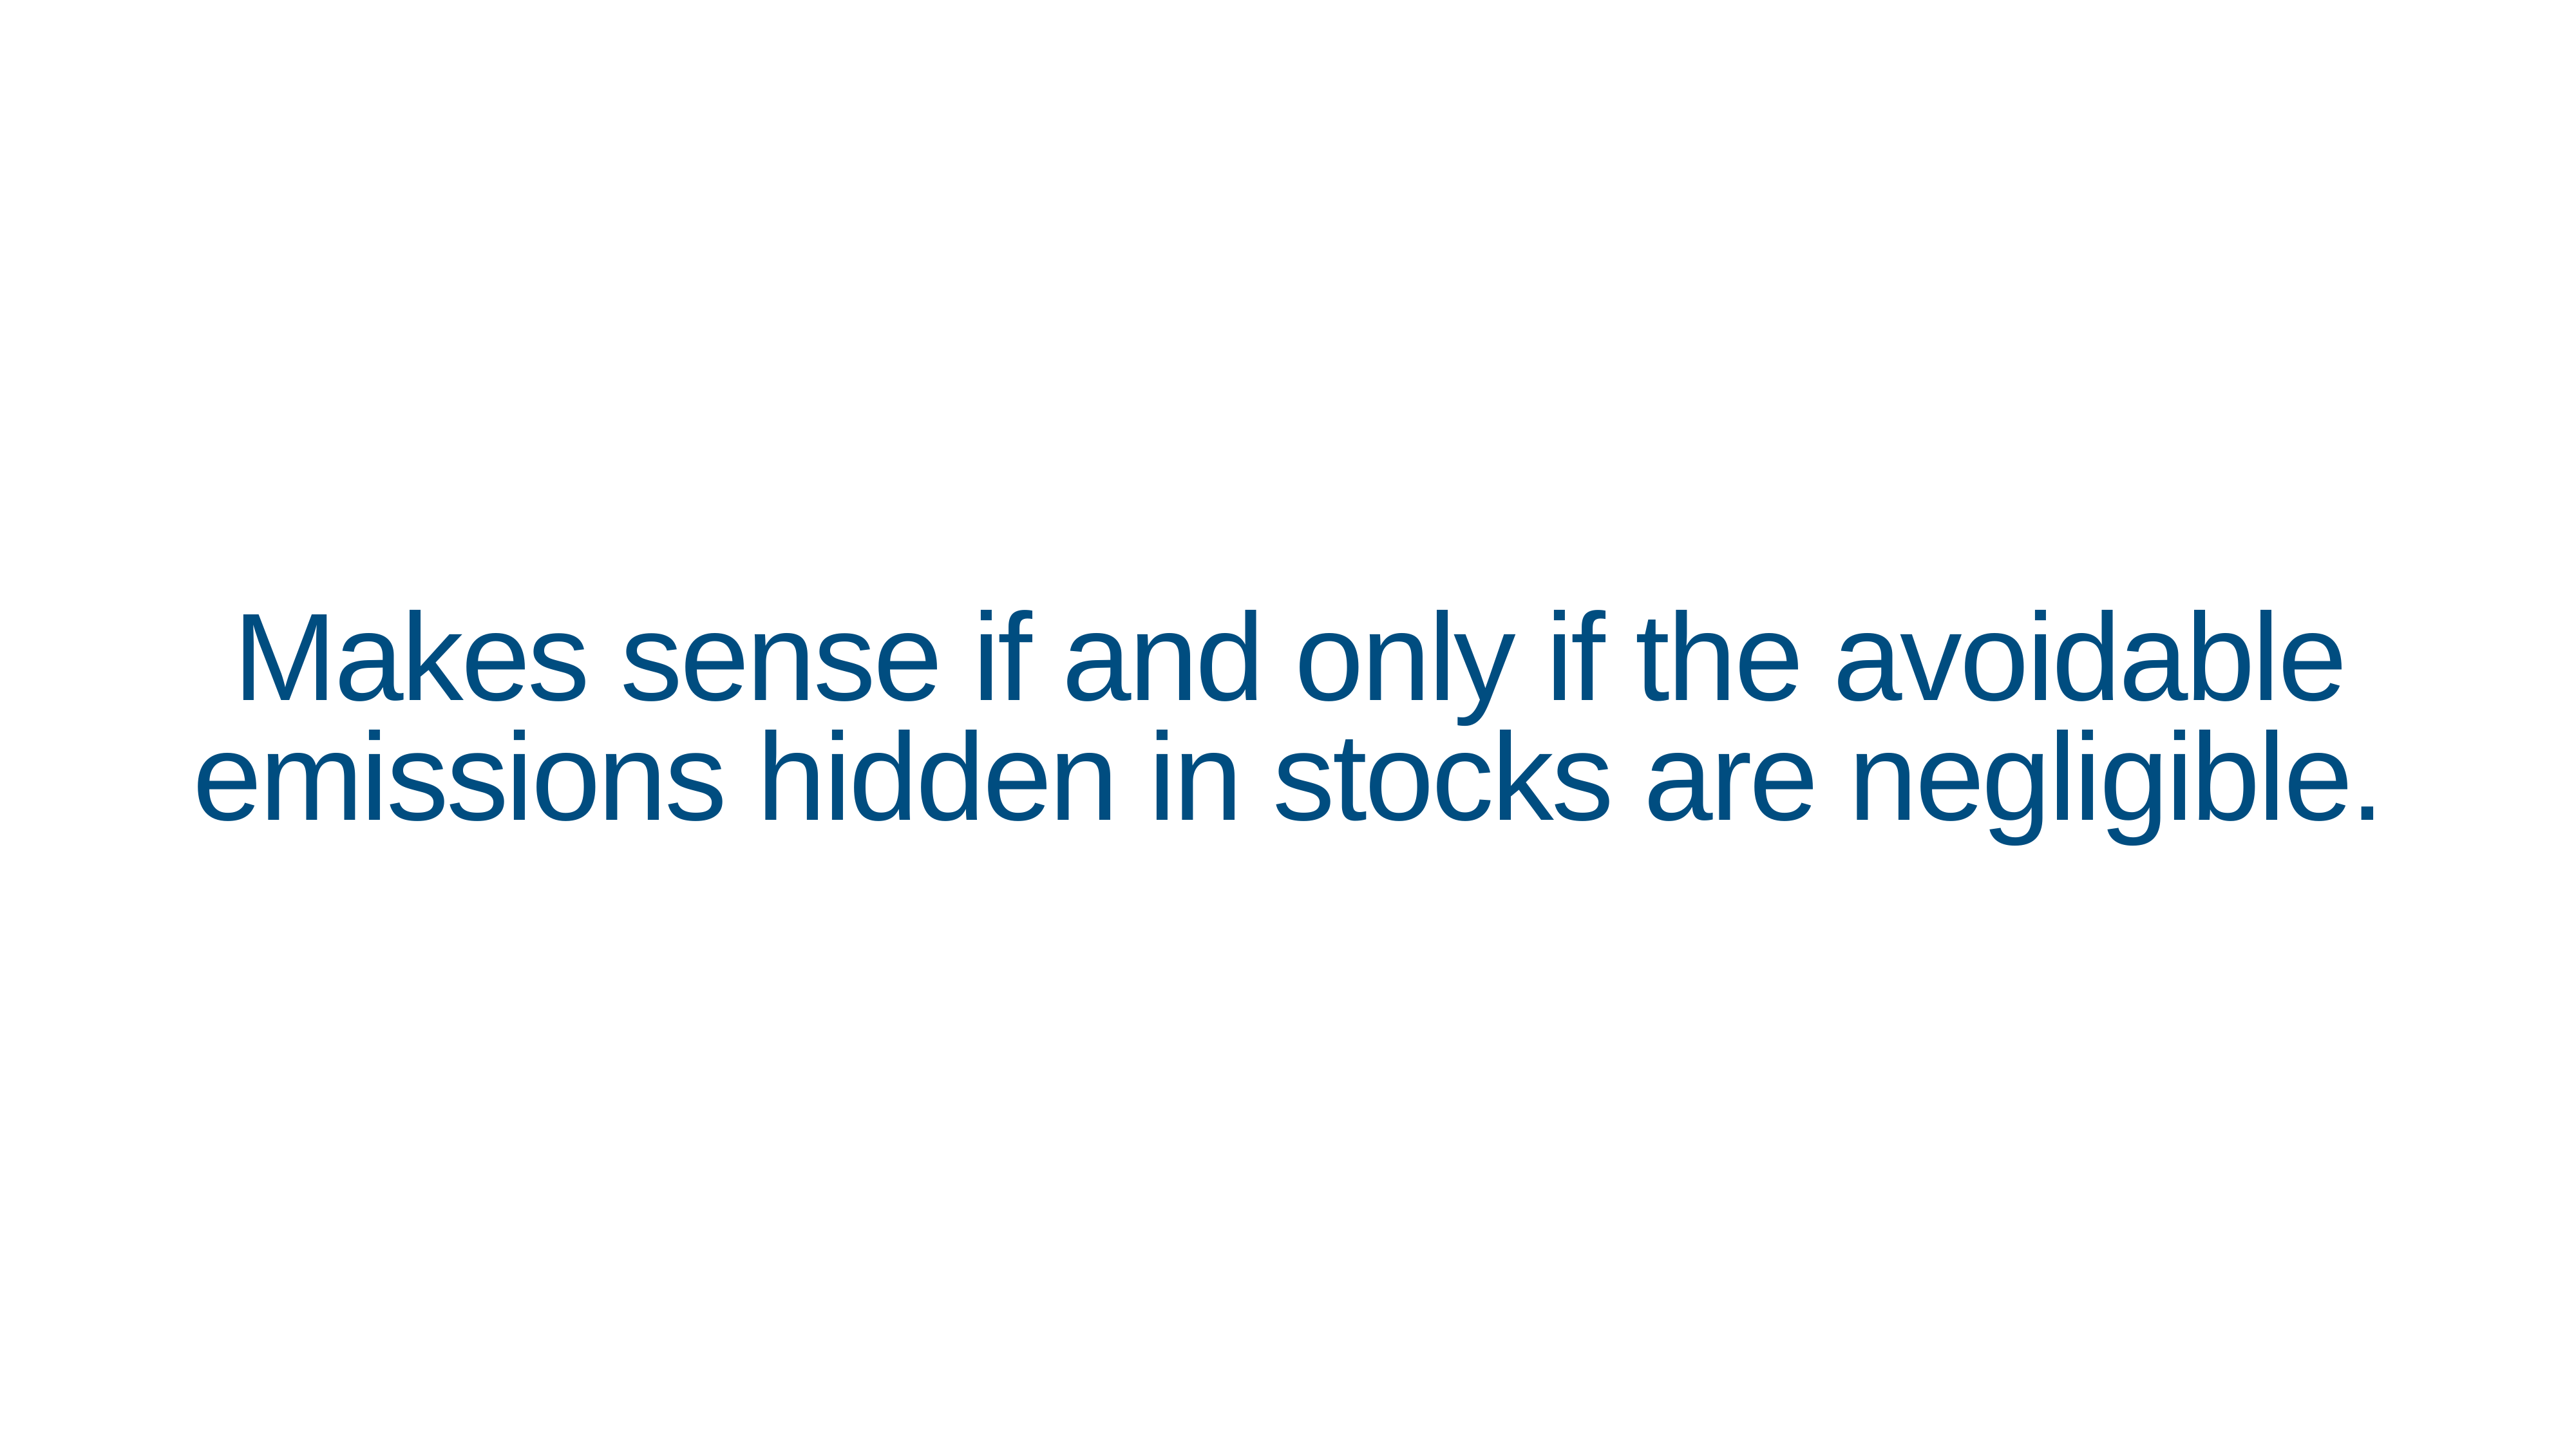

Makes sense if and only if the avoidable emissions hidden in stocks are negligible.